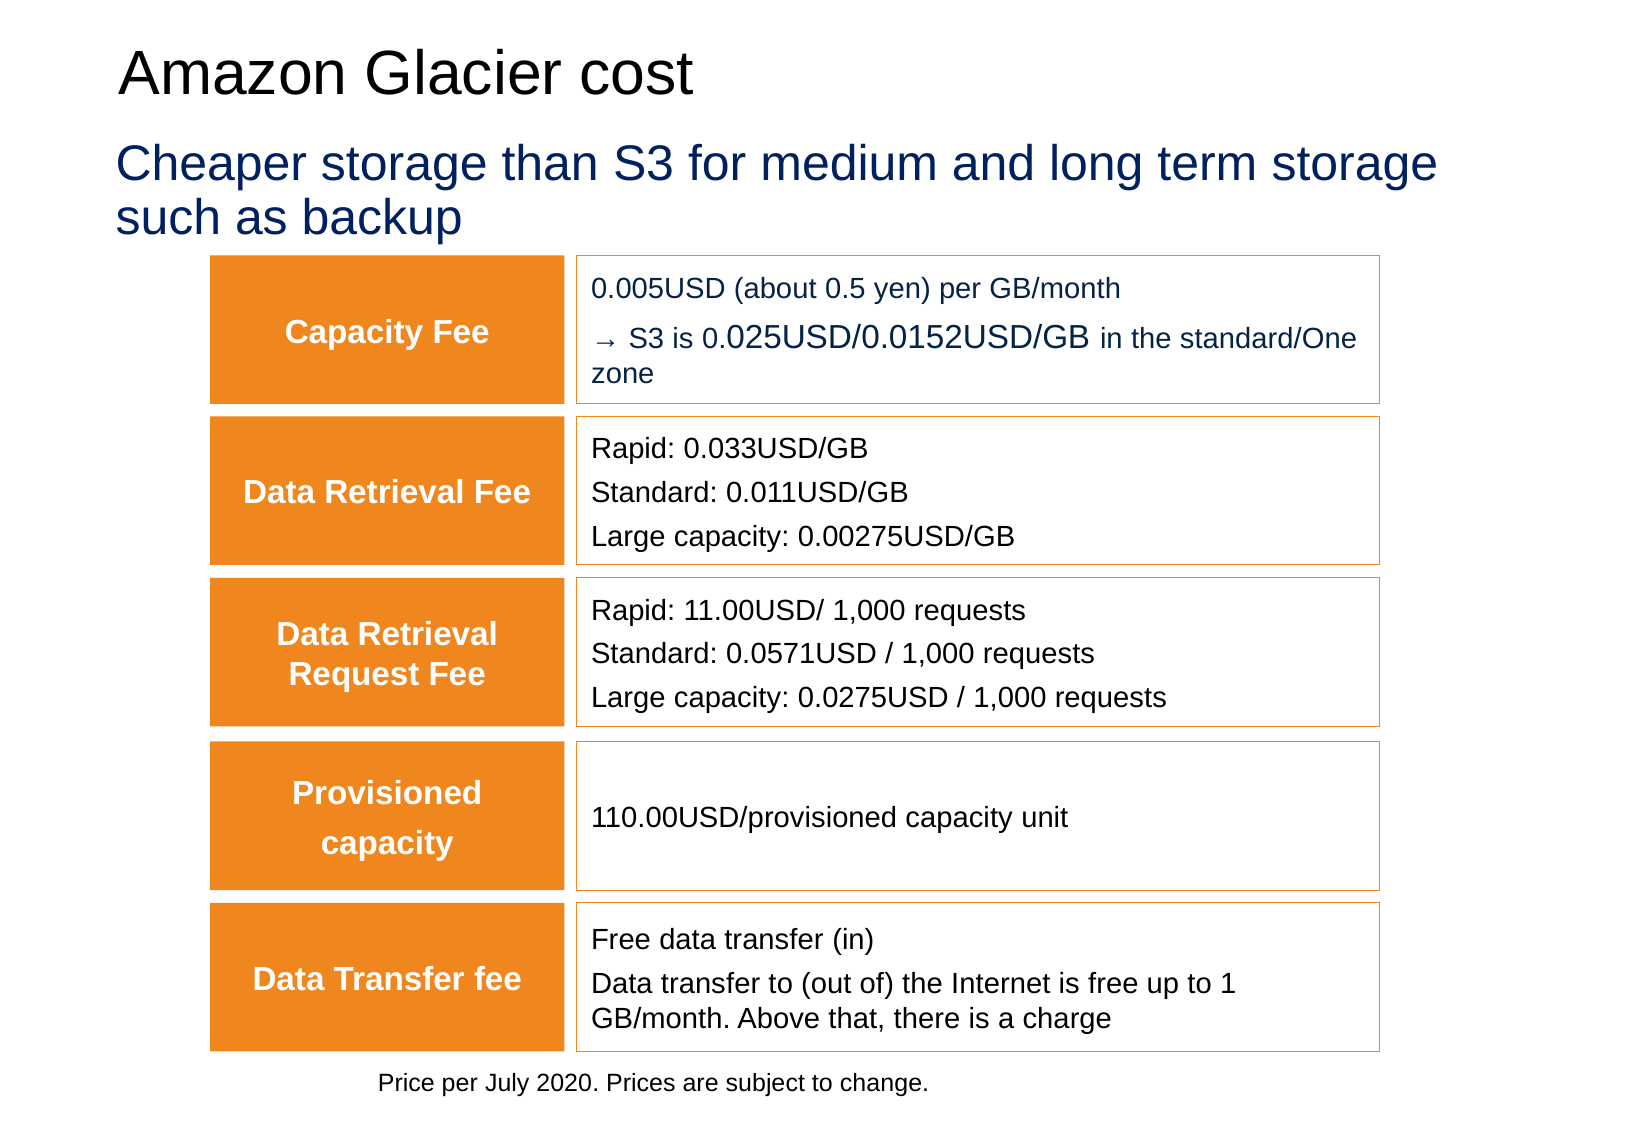

Amazon Glacier cost
Cheaper storage than S3 for medium and long term storage such as backup
Capacity Fee
0.005USD (about 0.5 yen) per GB/month
→ S3 is 0.025USD/0.0152USD/GB in the standard/One zone
Data Retrieval Fee
Rapid: 0.033USD/GB
Standard: 0.011USD/GB
Large capacity: 0.00275USD/GB
Data Retrieval Request Fee
Rapid: 11.00USD/ 1,000 requests
Standard: 0.0571USD / 1,000 requests
Large capacity: 0.0275USD / 1,000 requests
Provisioned
capacity
110.00USD/provisioned capacity unit
Data Transfer fee
Free data transfer (in)
Data transfer to (out of) the Internet is free up to 1 GB/month. Above that, there is a charge
Price per July 2020. Prices are subject to change.